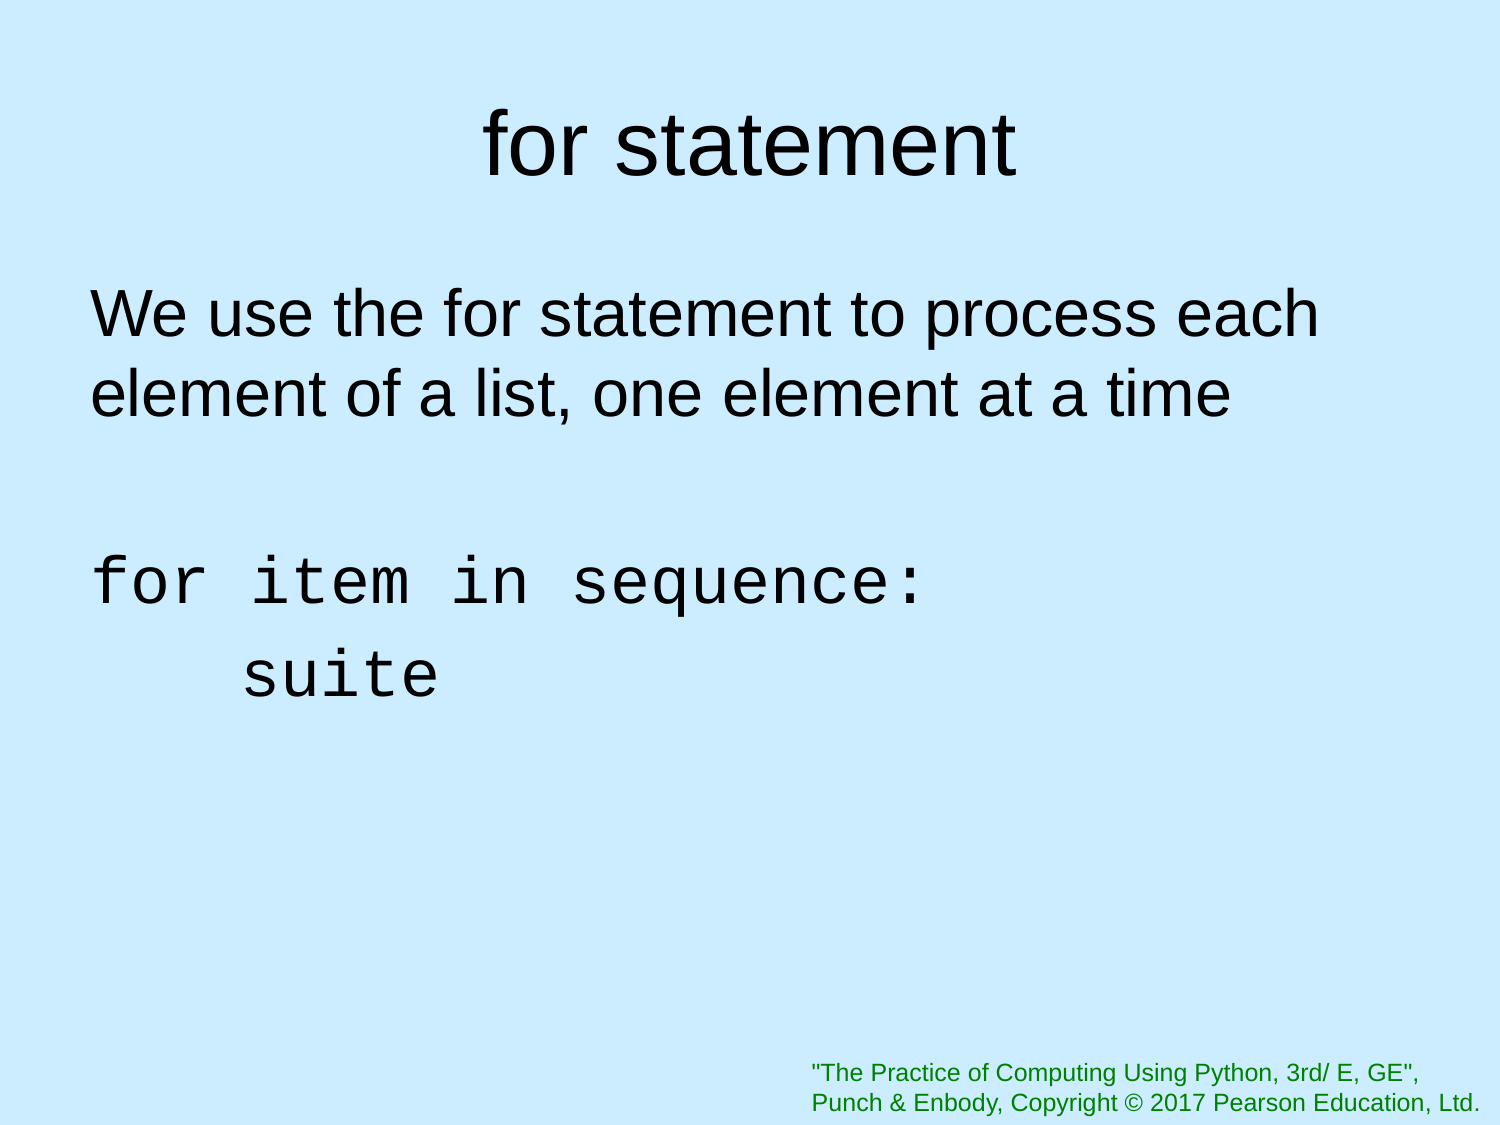

# for statement
We use the for statement to process each element of a list, one element at a time

for item in sequence:
	suite